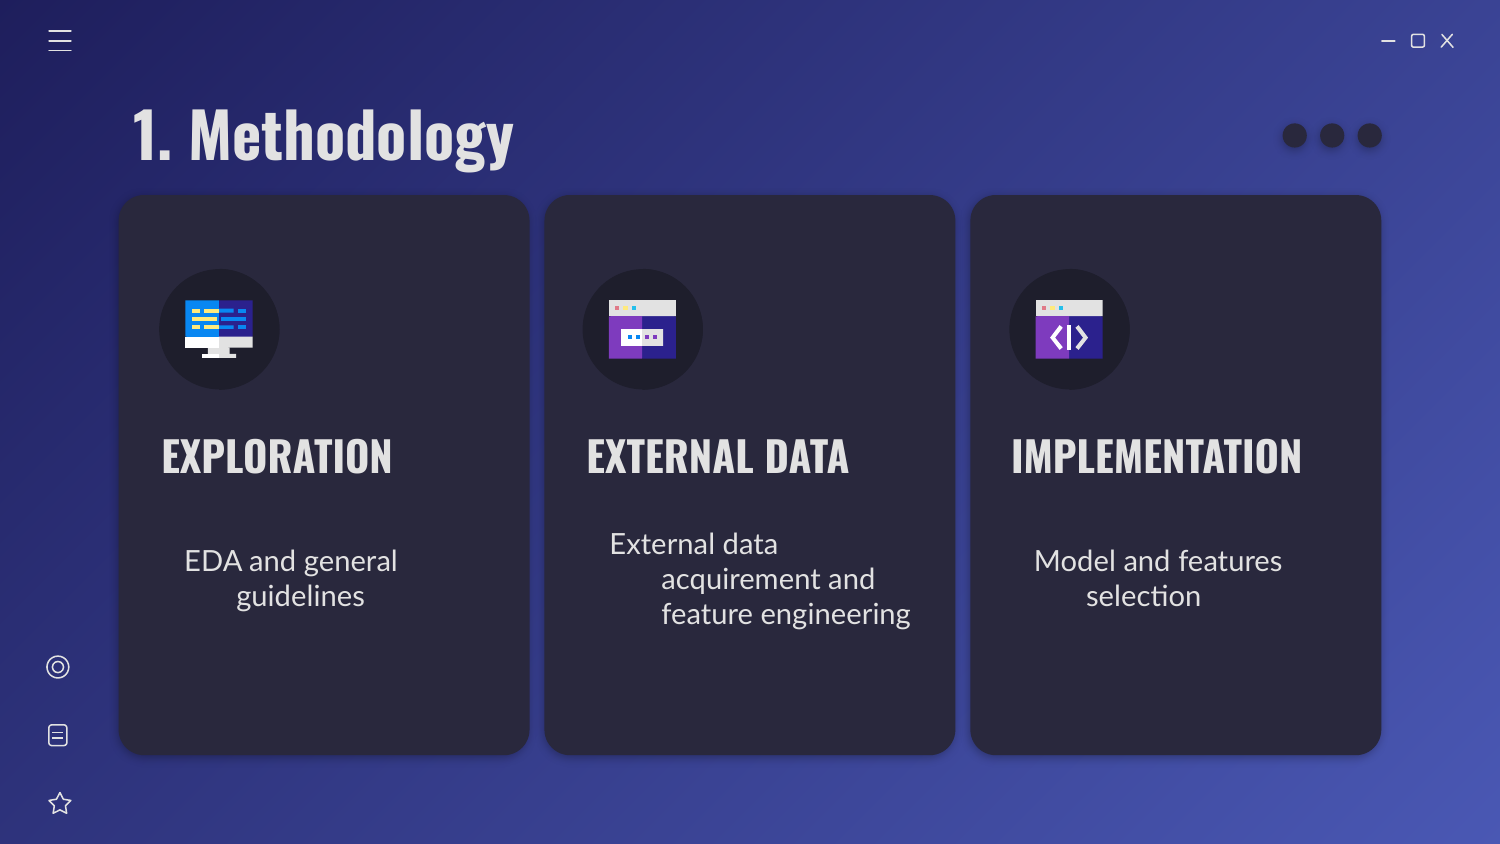

1. Methodology

# EXPLORATION
EXTERNAL DATA
IMPLEMENTATION
External data acquirement and feature engineering
EDA and general guidelines
Model and features selection